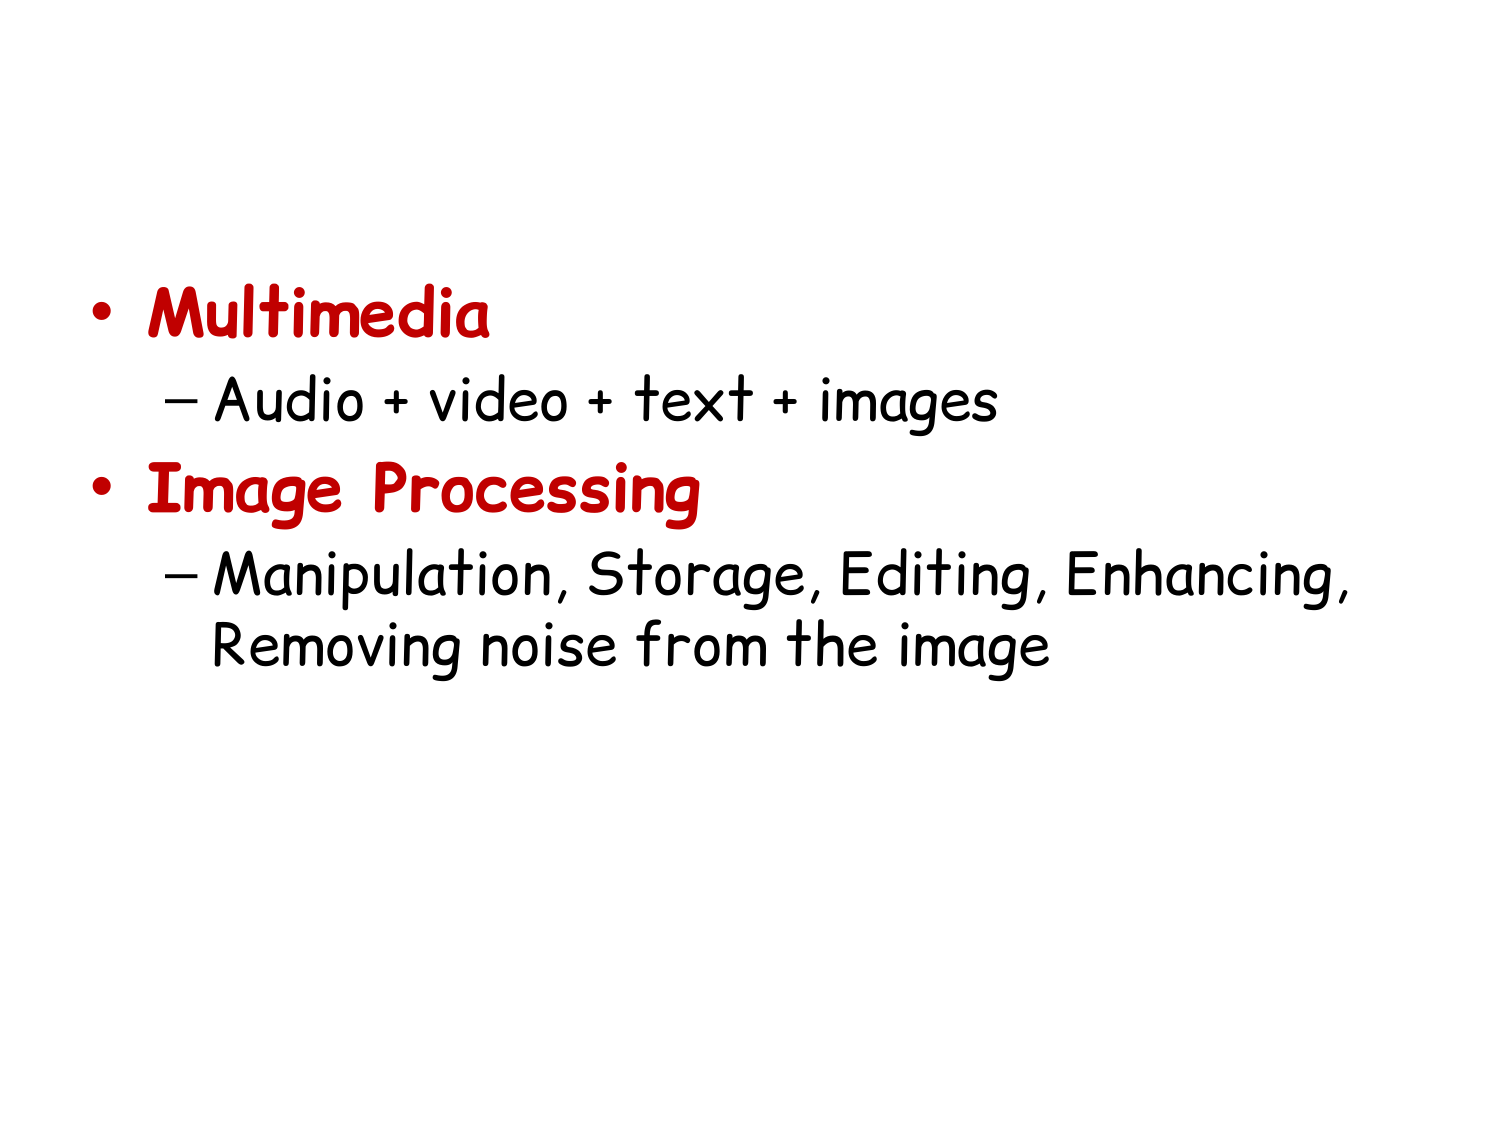

Multimedia
Audio + video + text + images
Image Processing
Manipulation, Storage, Editing, Enhancing, Removing noise from the image